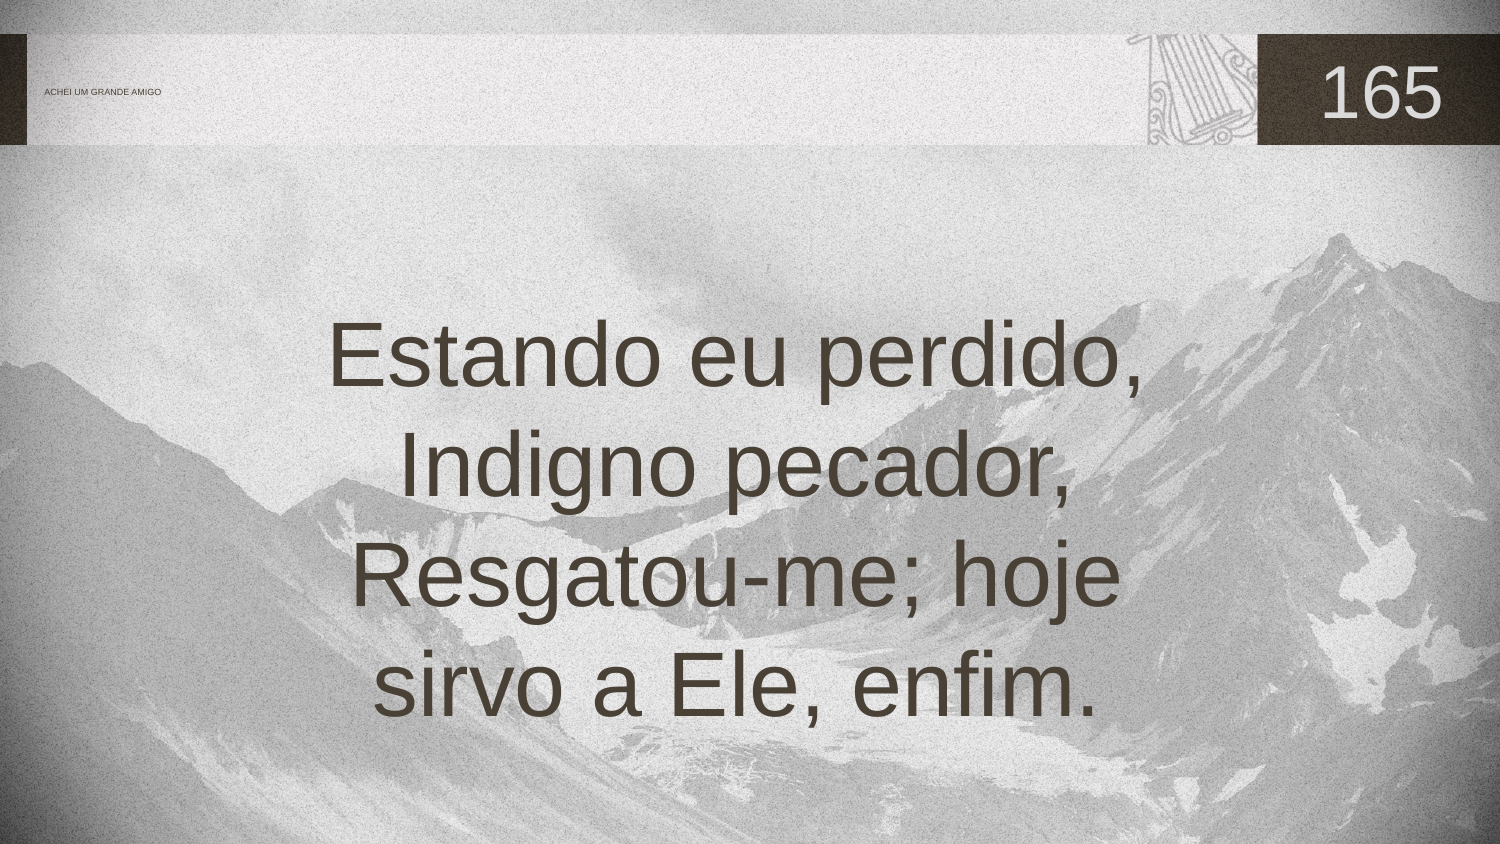

# ACHEI UM GRANDE AMIGO
165
Estando eu perdido,
Indigno pecador,
Resgatou-me; hoje
sirvo a Ele, enfim.